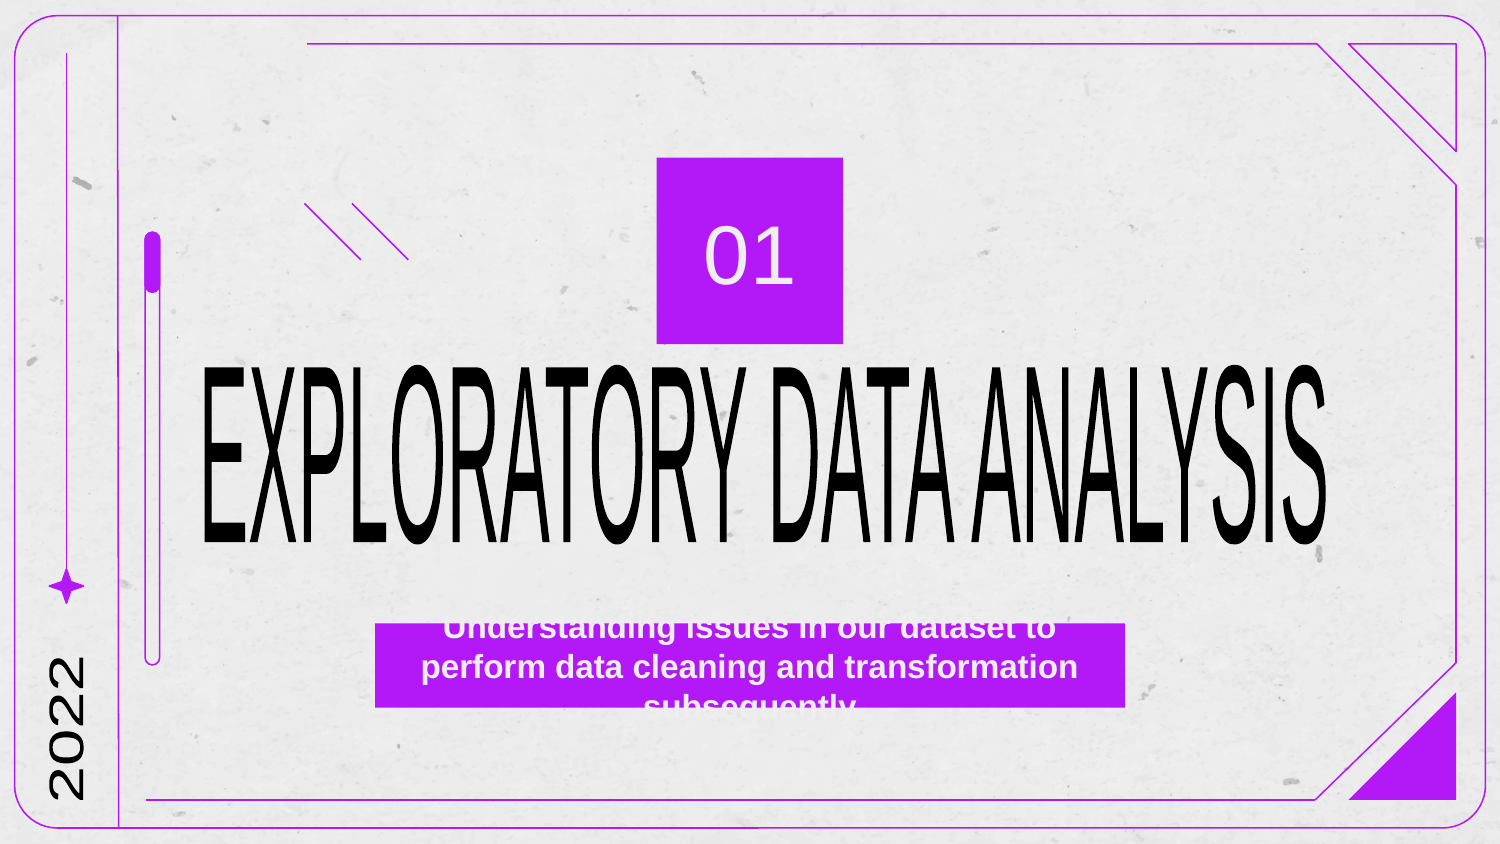

01

EXPLORATORY DATA
ANALYSIS

Understanding issues in our dataset to perform data cleaning and transformation subsequently
2022